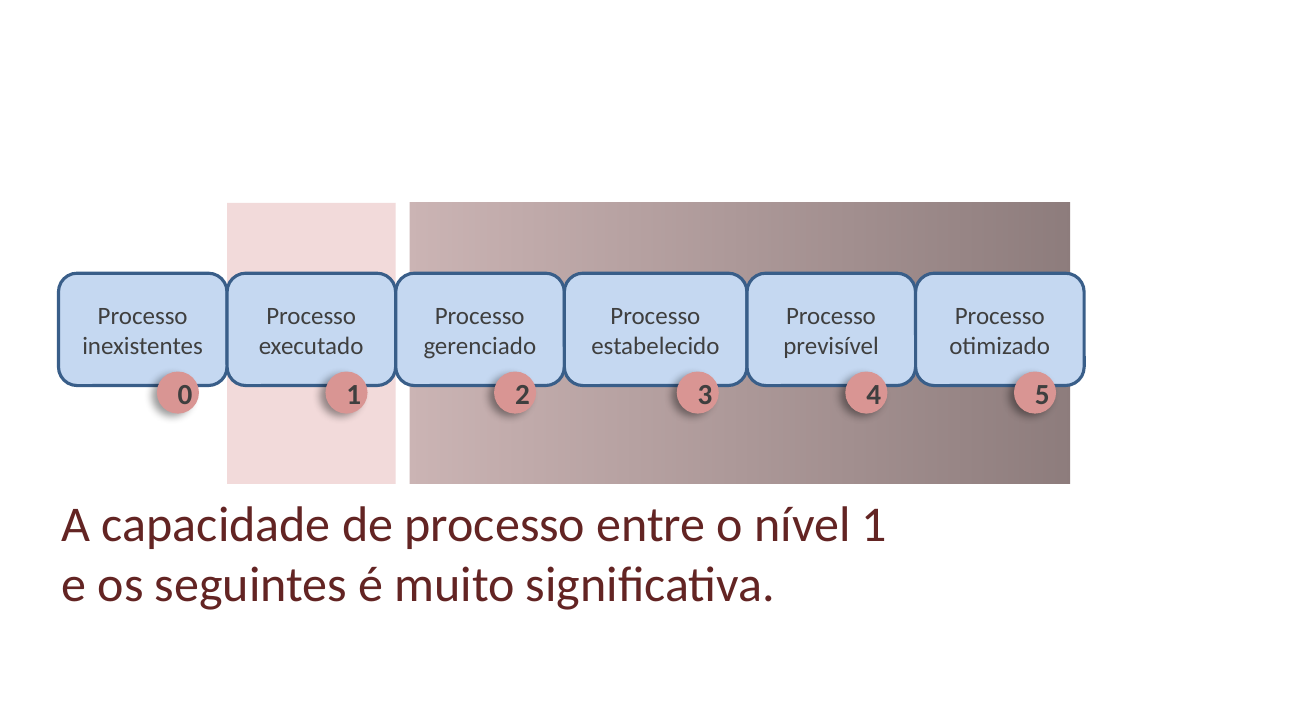

Processo inexistentes
Processo executado
Processo gerenciado
Processo estabelecido
Processo previsível
Processo otimizado
0
1
2
3
4
5
A capacidade de processo entre o nível 1 e os seguintes é muito significativa.